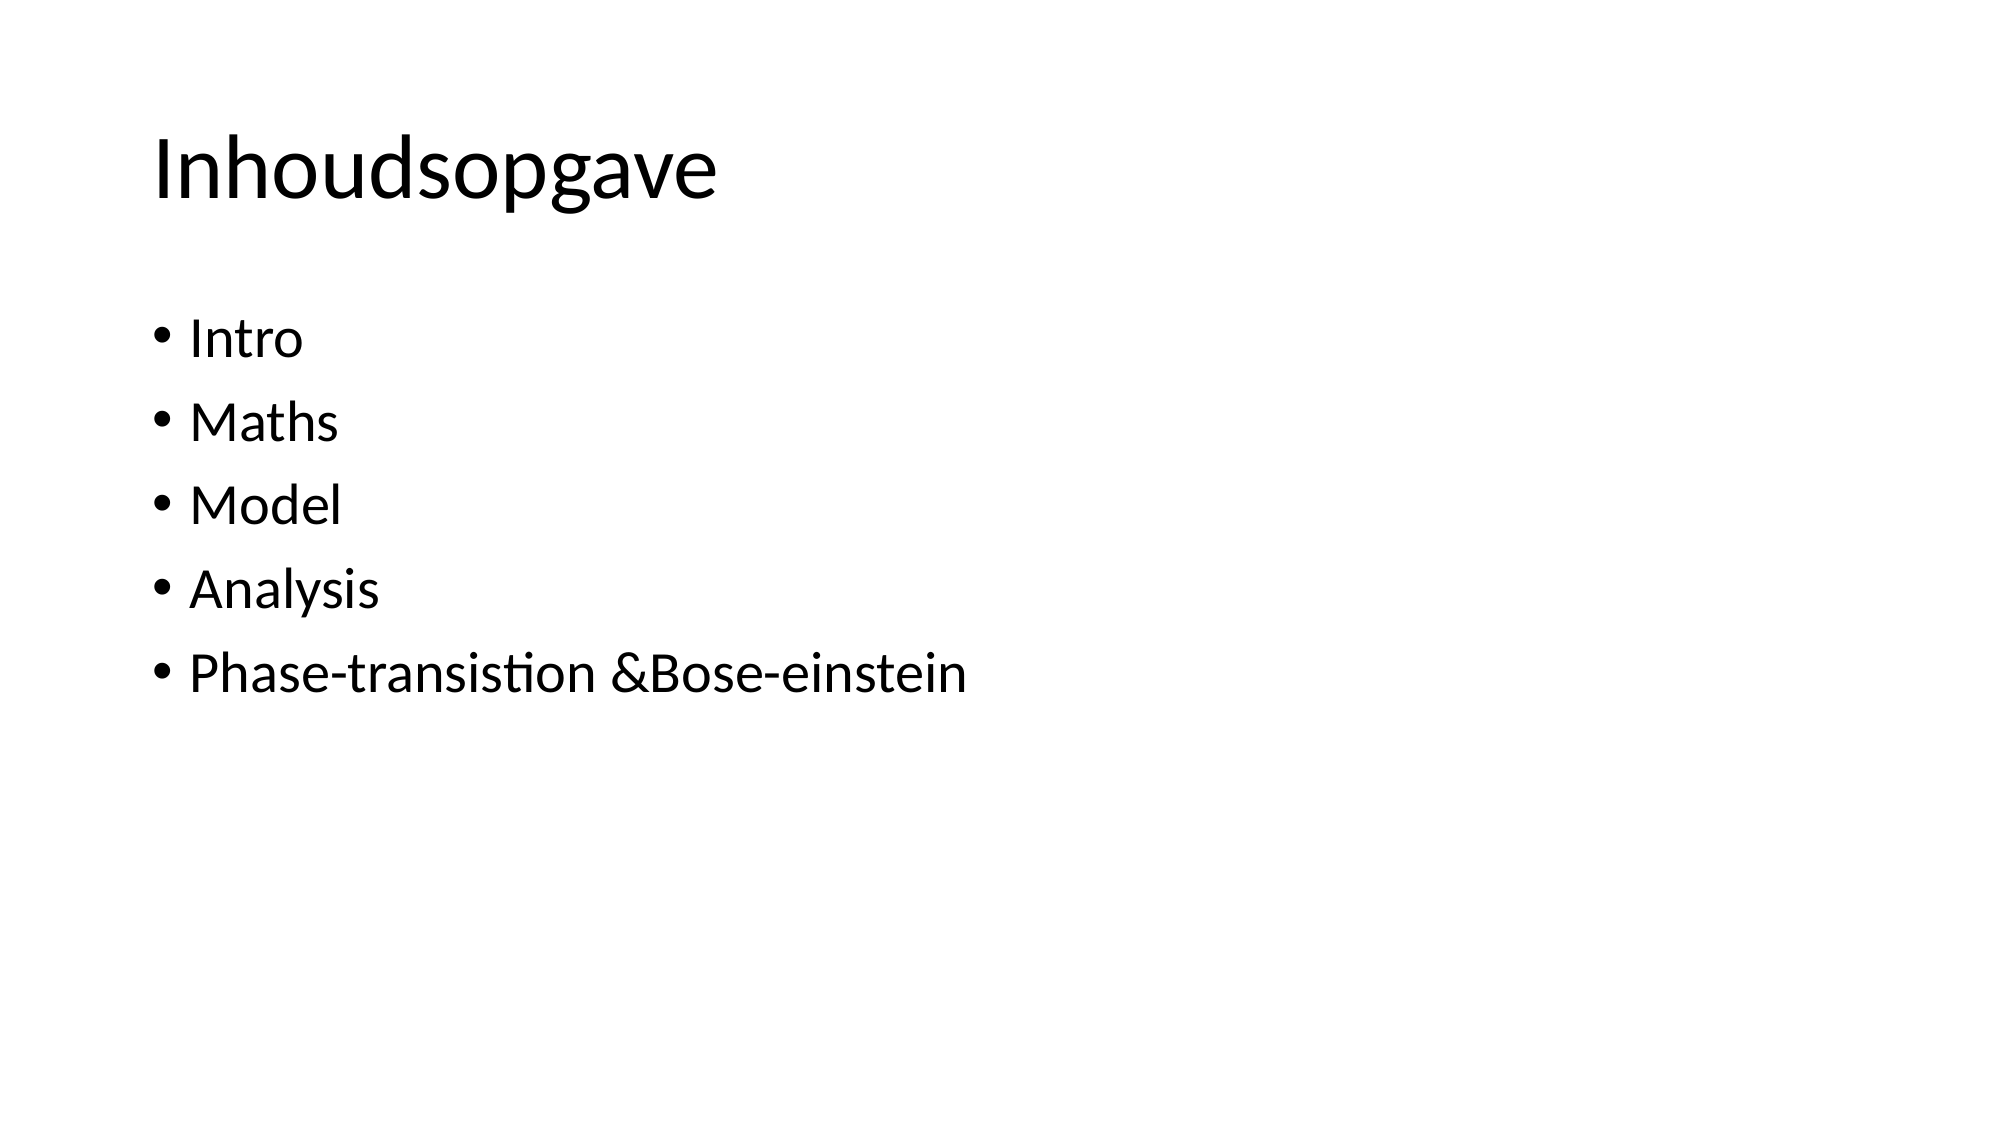

# Inhoudsopgave
Intro
Maths
Model
Analysis
Phase-transistion &Bose-einstein